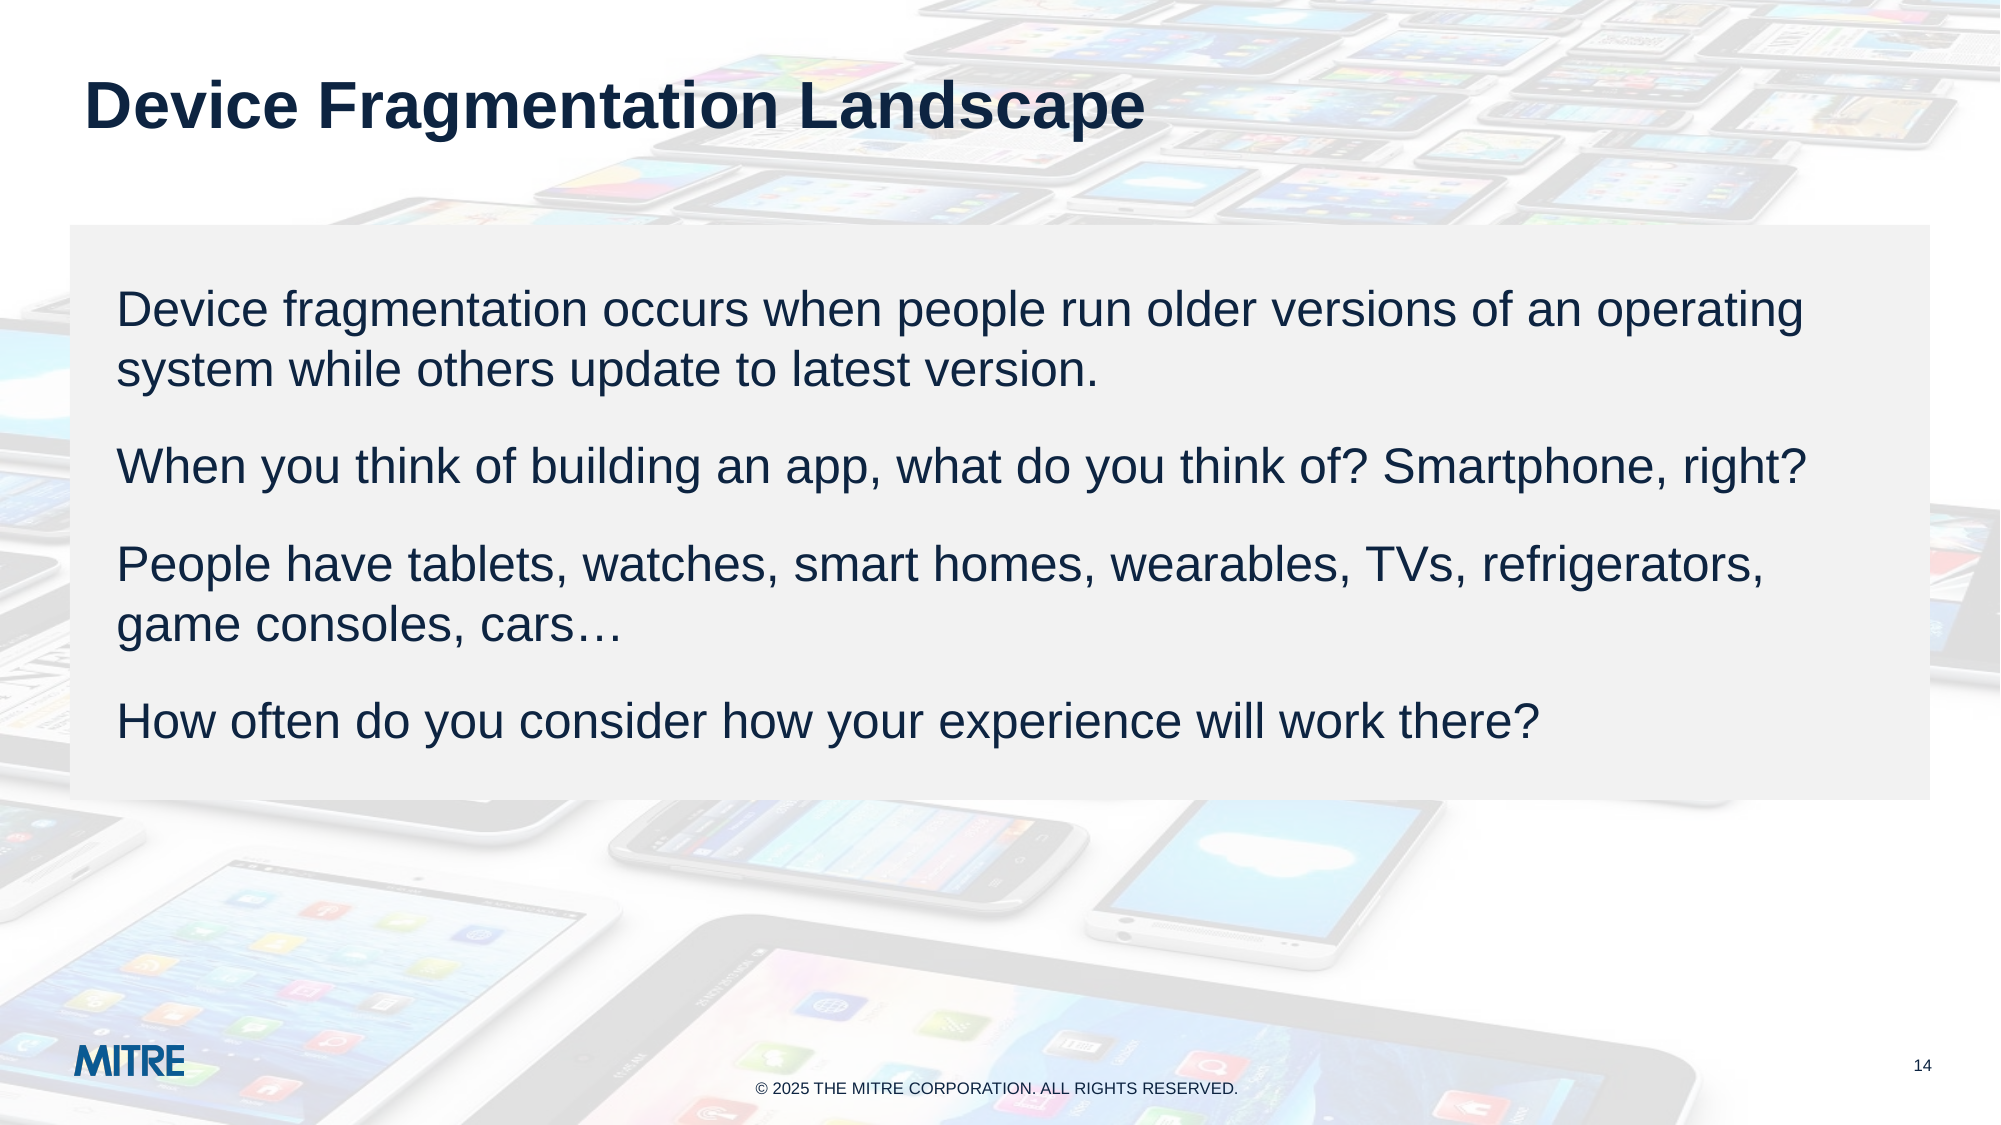

# Device Fragmentation Landscape
Device fragmentation occurs when people run older versions of an operating system while others update to latest version.
When you think of building an app, what do you think of? Smartphone, right?
People have tablets, watches, smart homes, wearables, TVs, refrigerators, game consoles, cars…
How often do you consider how your experience will work there?
14